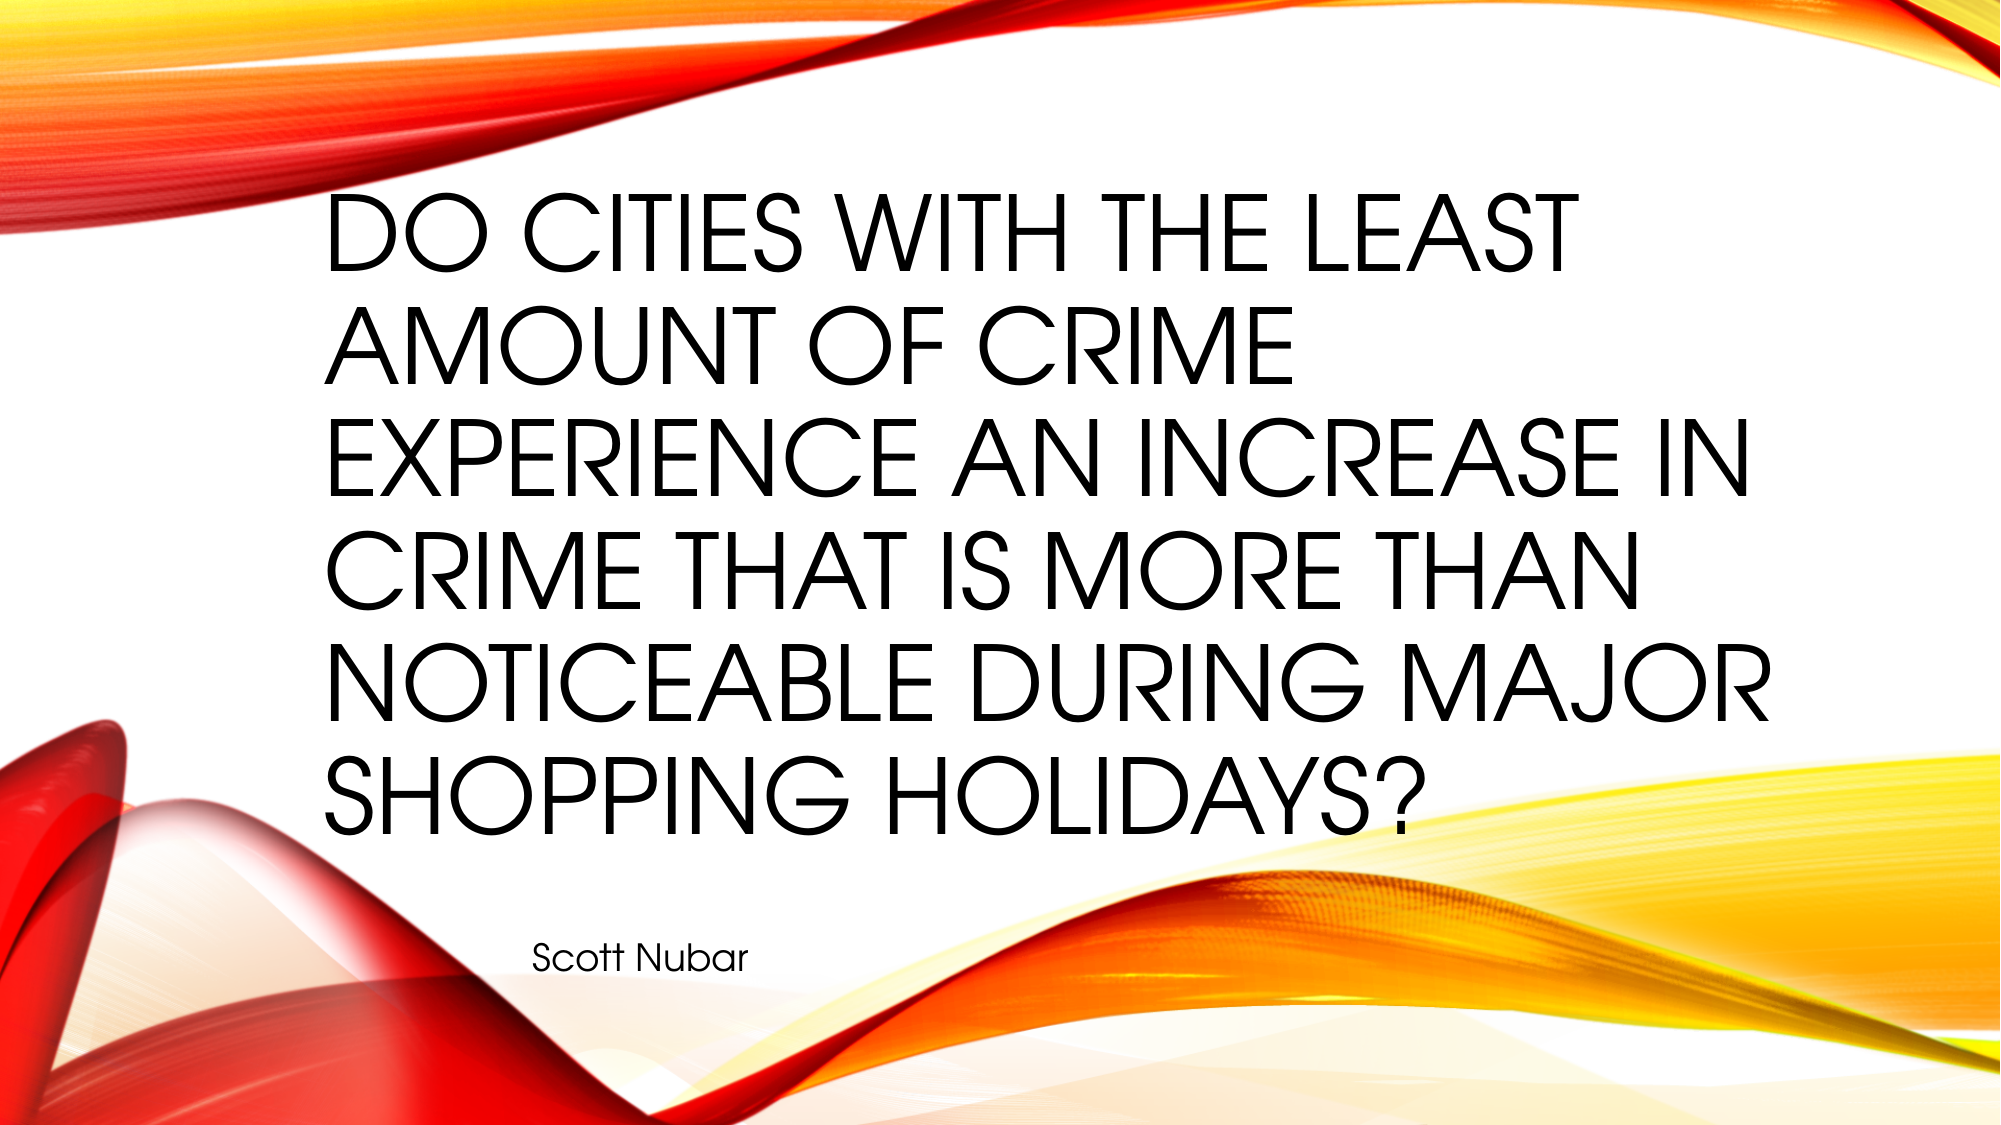

# Do cities with the least amount of crime experience an increase in crime that is more than noticeable during major shopping holidays?
Scott Nubar